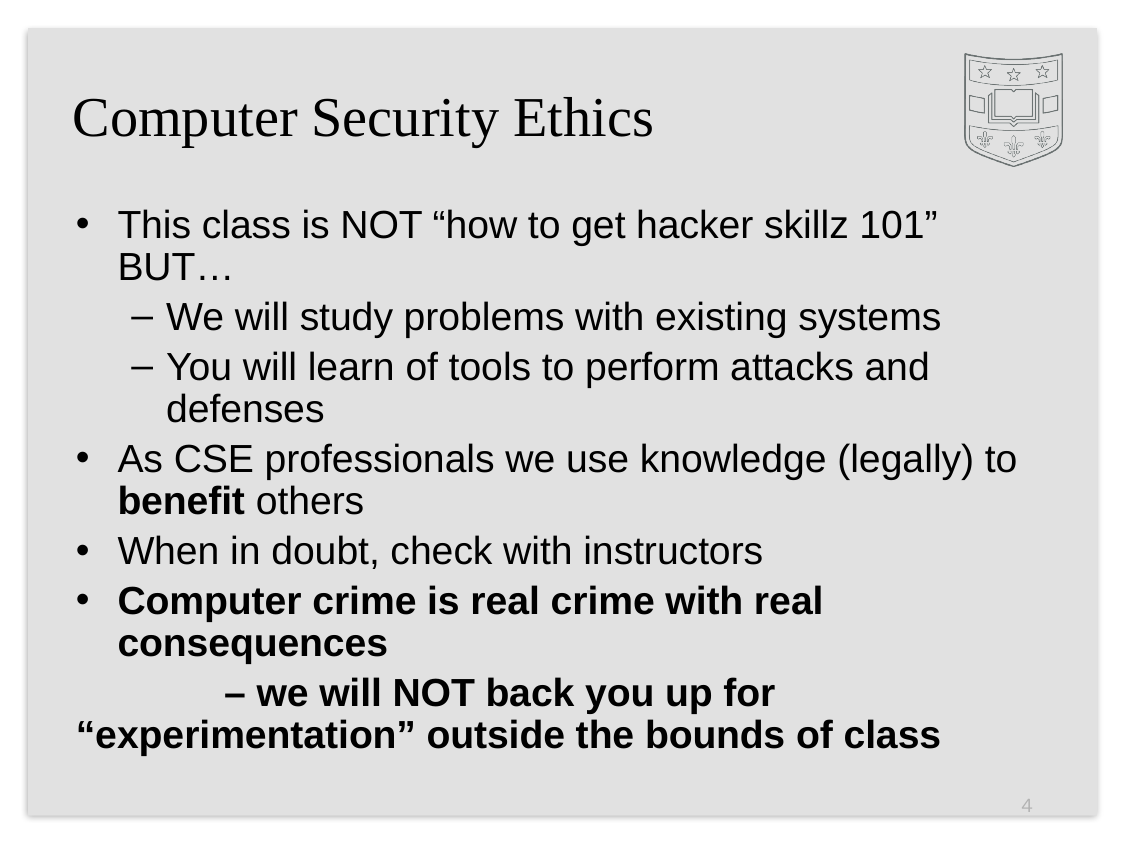

# Computer Security Ethics
This class is NOT “how to get hacker skillz 101” BUT…
We will study problems with existing systems
You will learn of tools to perform attacks and defenses
As CSE professionals we use knowledge (legally) to benefit others
When in doubt, check with instructors
Computer crime is real crime with real consequences
		– we will NOT back you up for 		“experimentation” outside the bounds of class
4